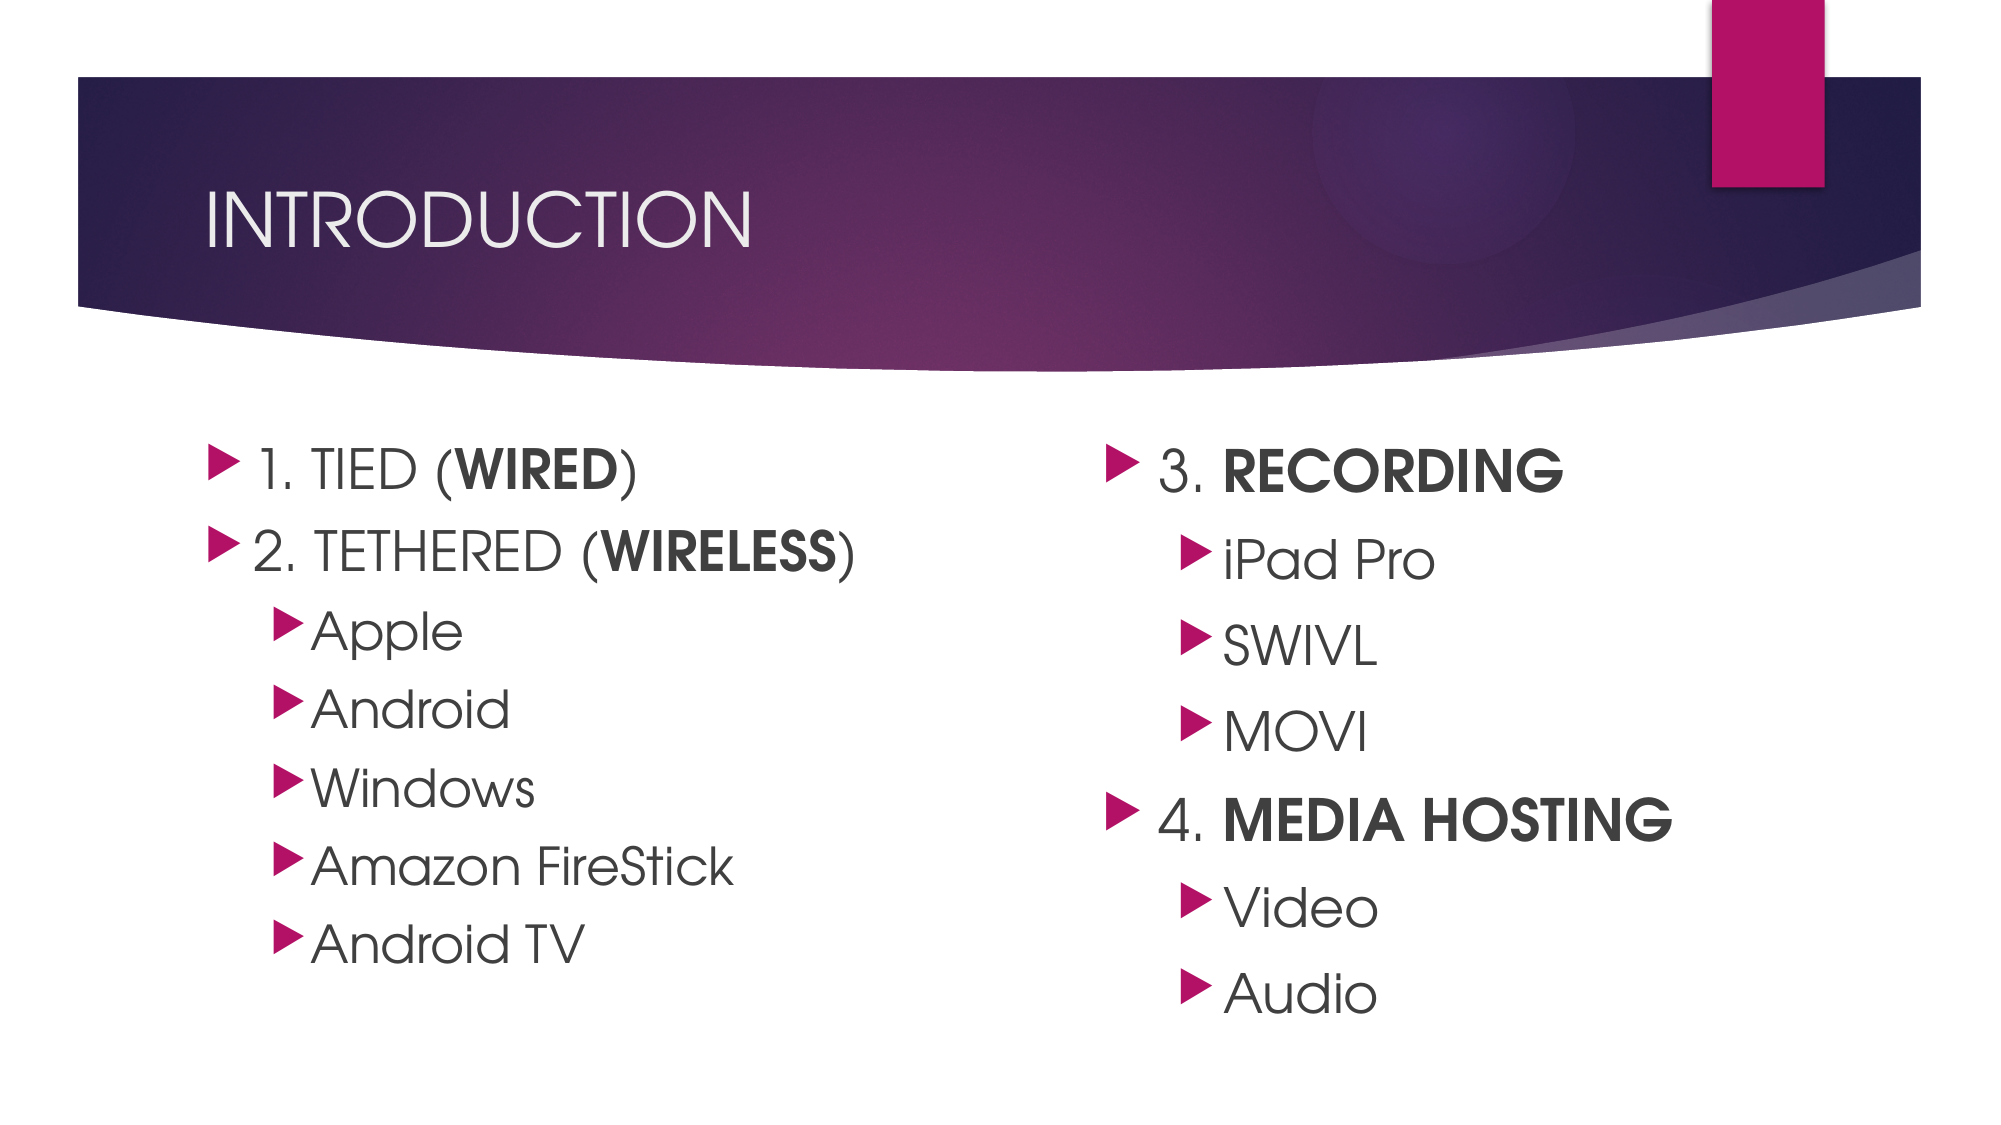

# INTRODUCTION
3. RECORDING
iPad Pro
SWIVL
MOVI
4. MEDIA HOSTING
Video
Audio
1. TIED (WIRED)
2. TETHERED (WIRELESS)
Apple
Android
Windows
Amazon FireStick
Android TV